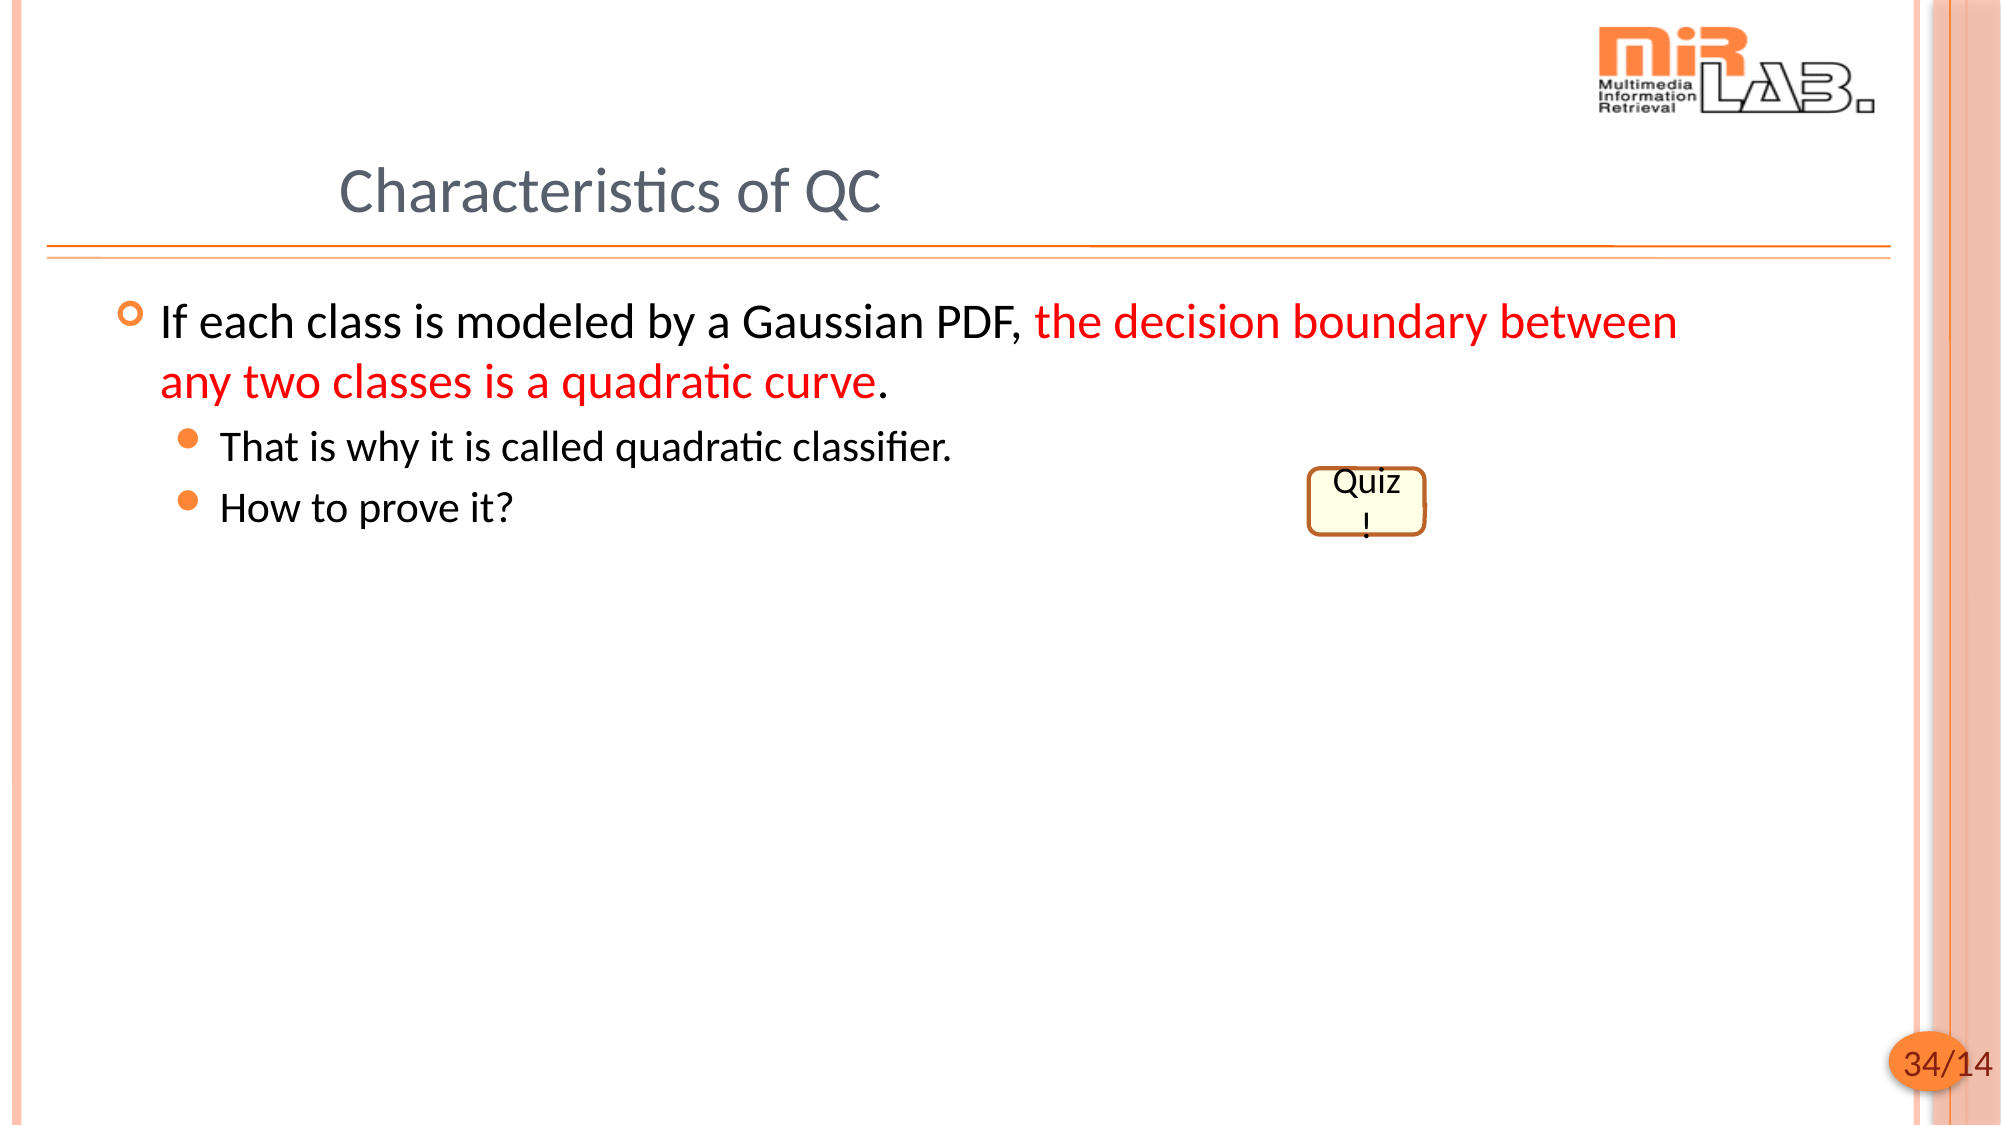

# Characteristics of QC
If each class is modeled by a Gaussian PDF, the decision boundary between any two classes is a quadratic curve.
That is why it is called quadratic classifier.
How to prove it?

Quiz!